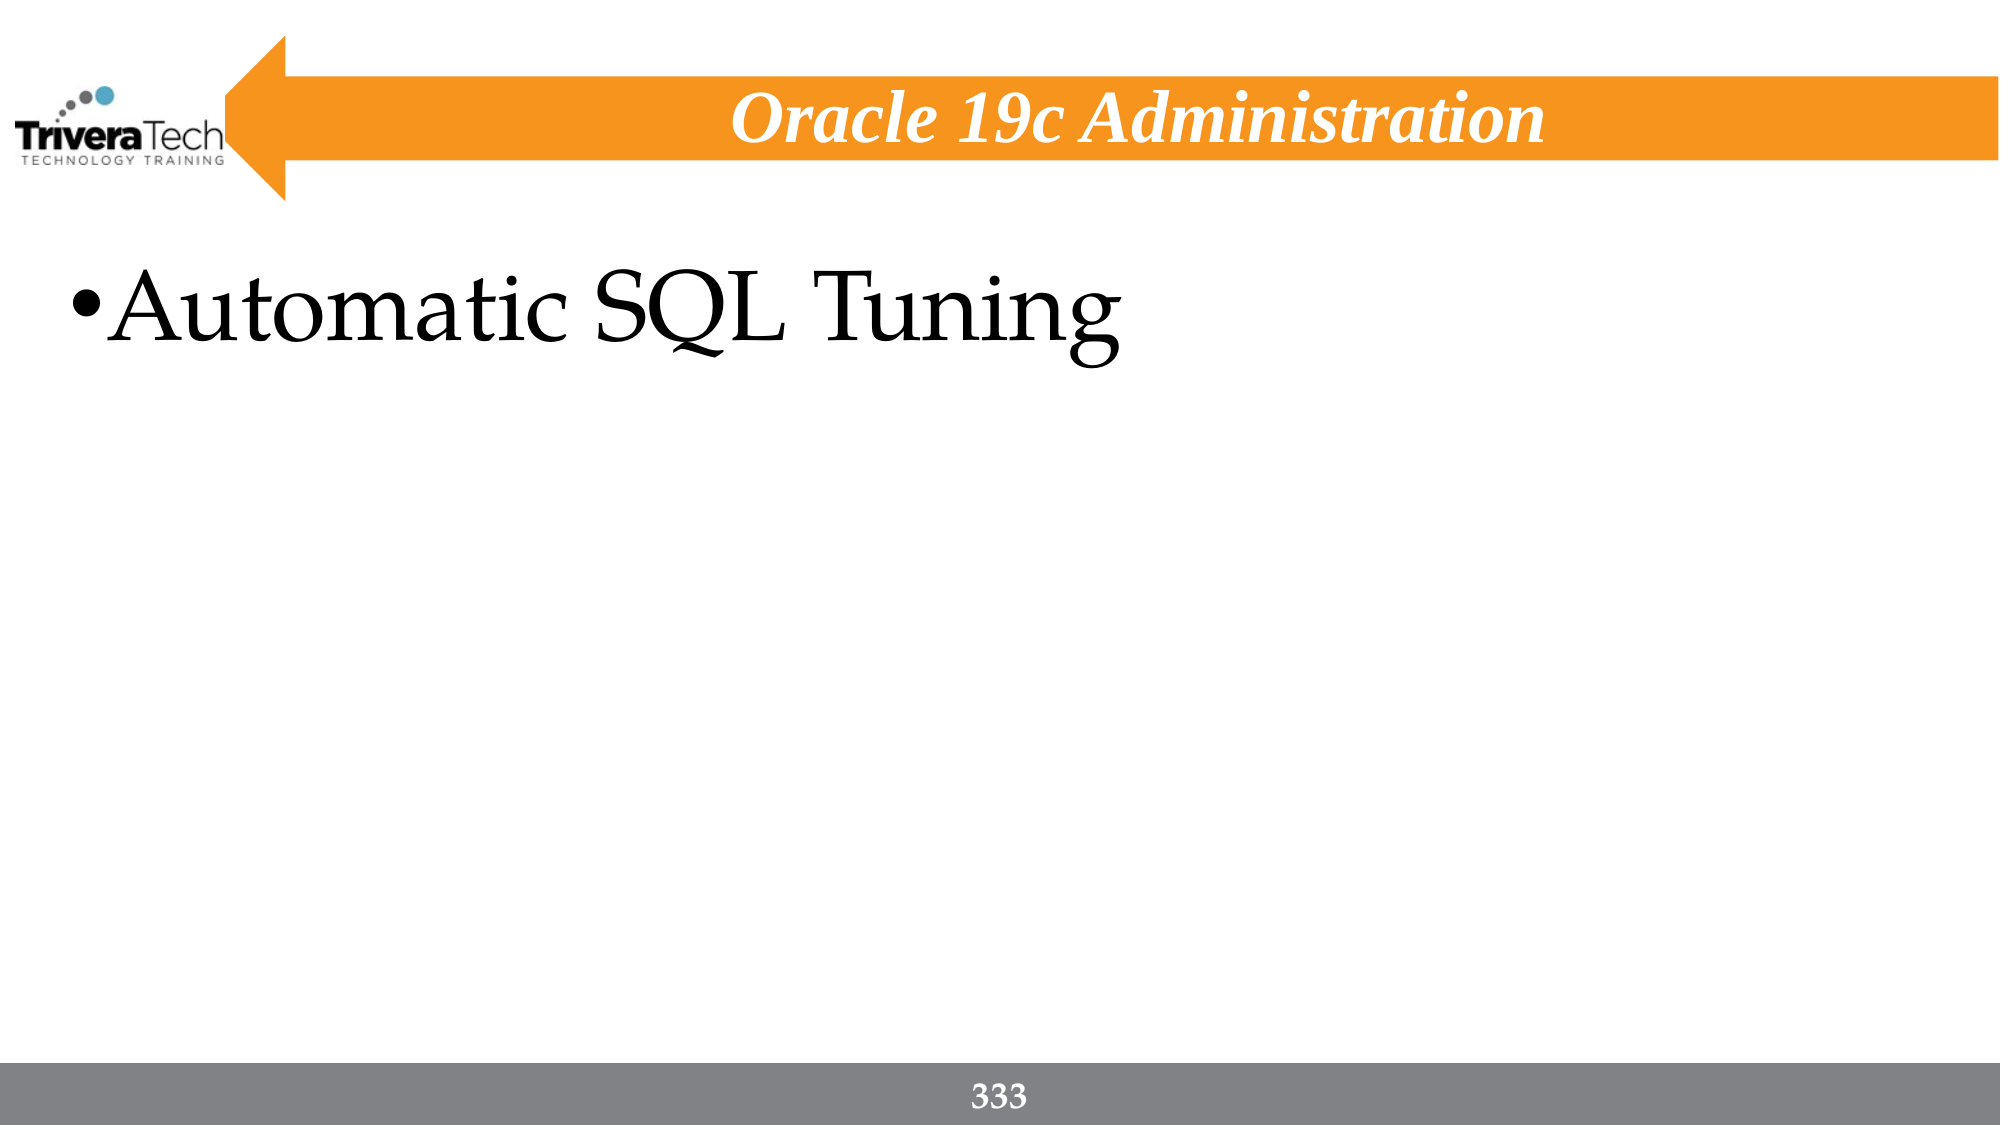

# Oracle 19c Administration
Automatic SQL Tuning
333